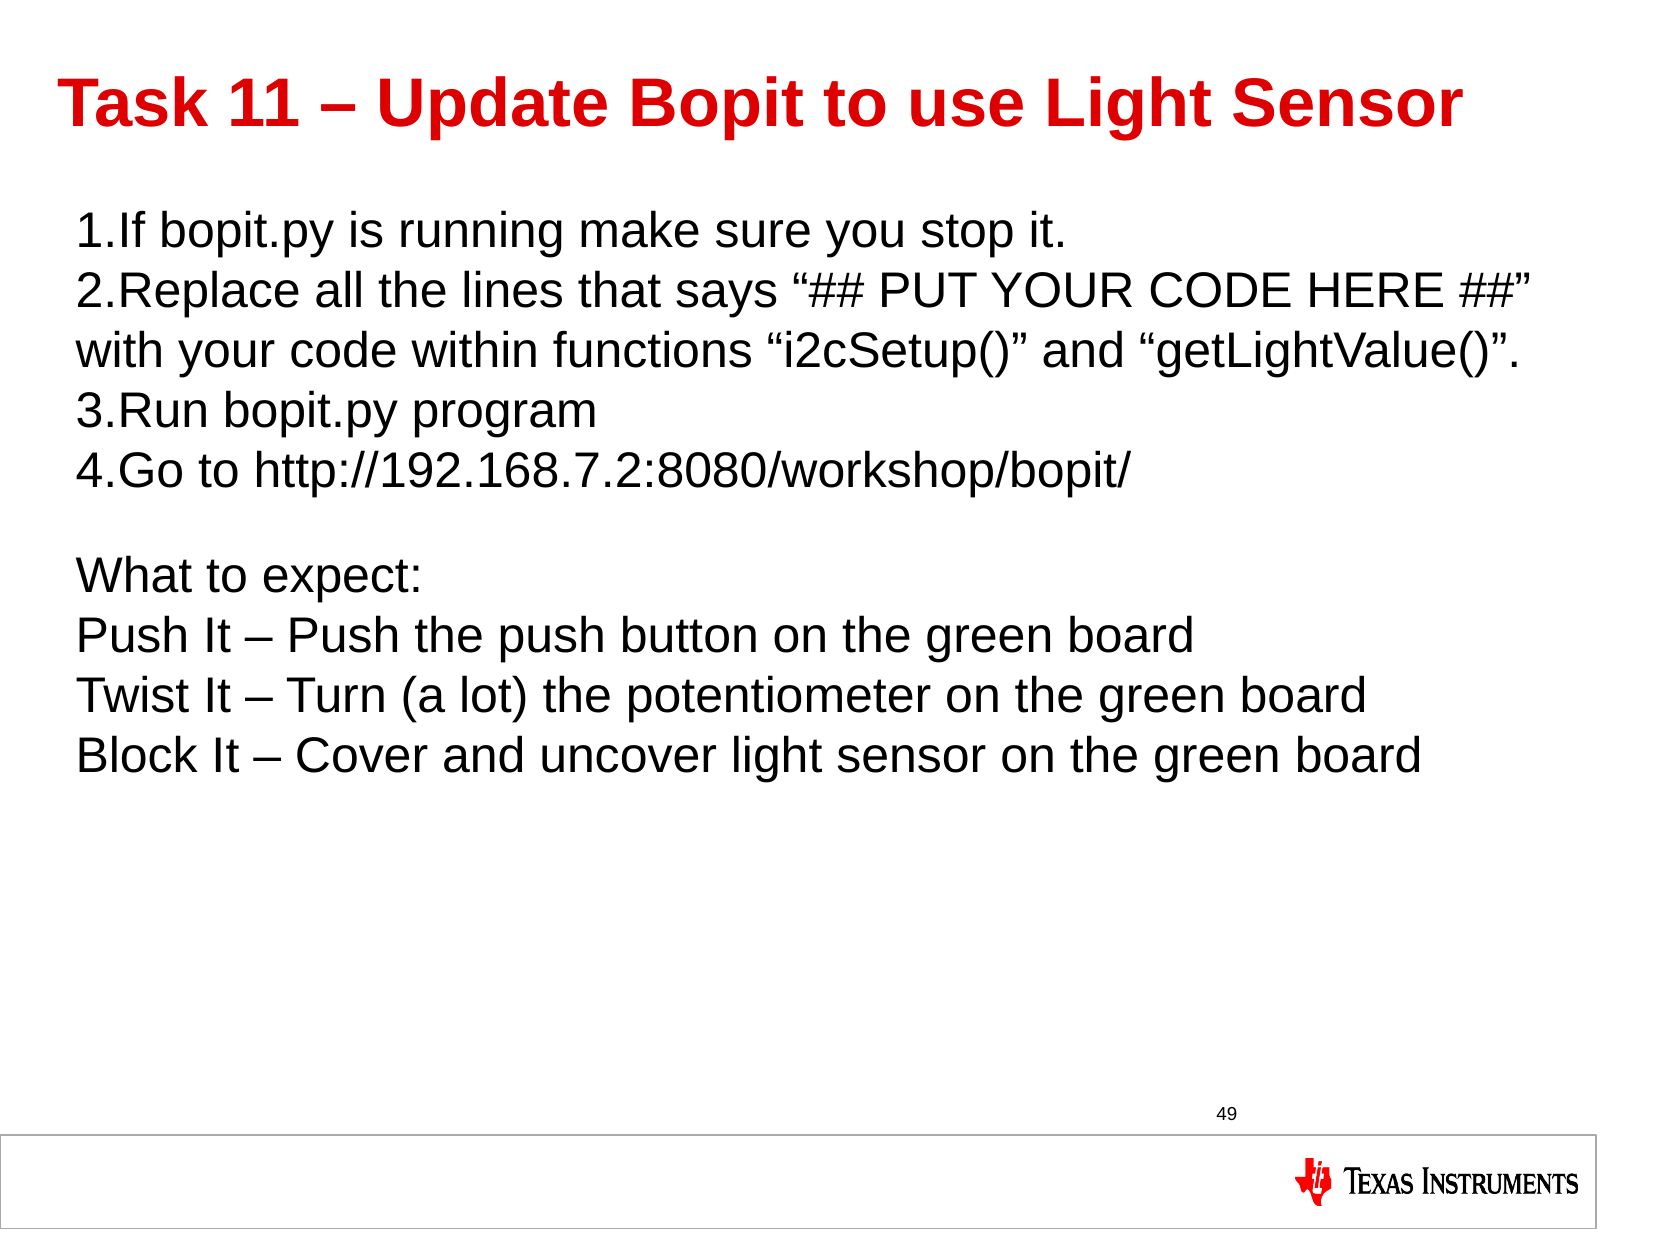

Task 11 – Update Bopit to use Light Sensor
If bopit.py is running make sure you stop it.
Replace all the lines that says “## PUT YOUR CODE HERE ##” with your code within functions “i2cSetup()” and “getLightValue()”.
Run bopit.py program
Go to http://192.168.7.2:8080/workshop/bopit/

What to expect:
Push It – Push the push button on the green board
Twist It – Turn (a lot) the potentiometer on the green board
Block It – Cover and uncover light sensor on the green board
49